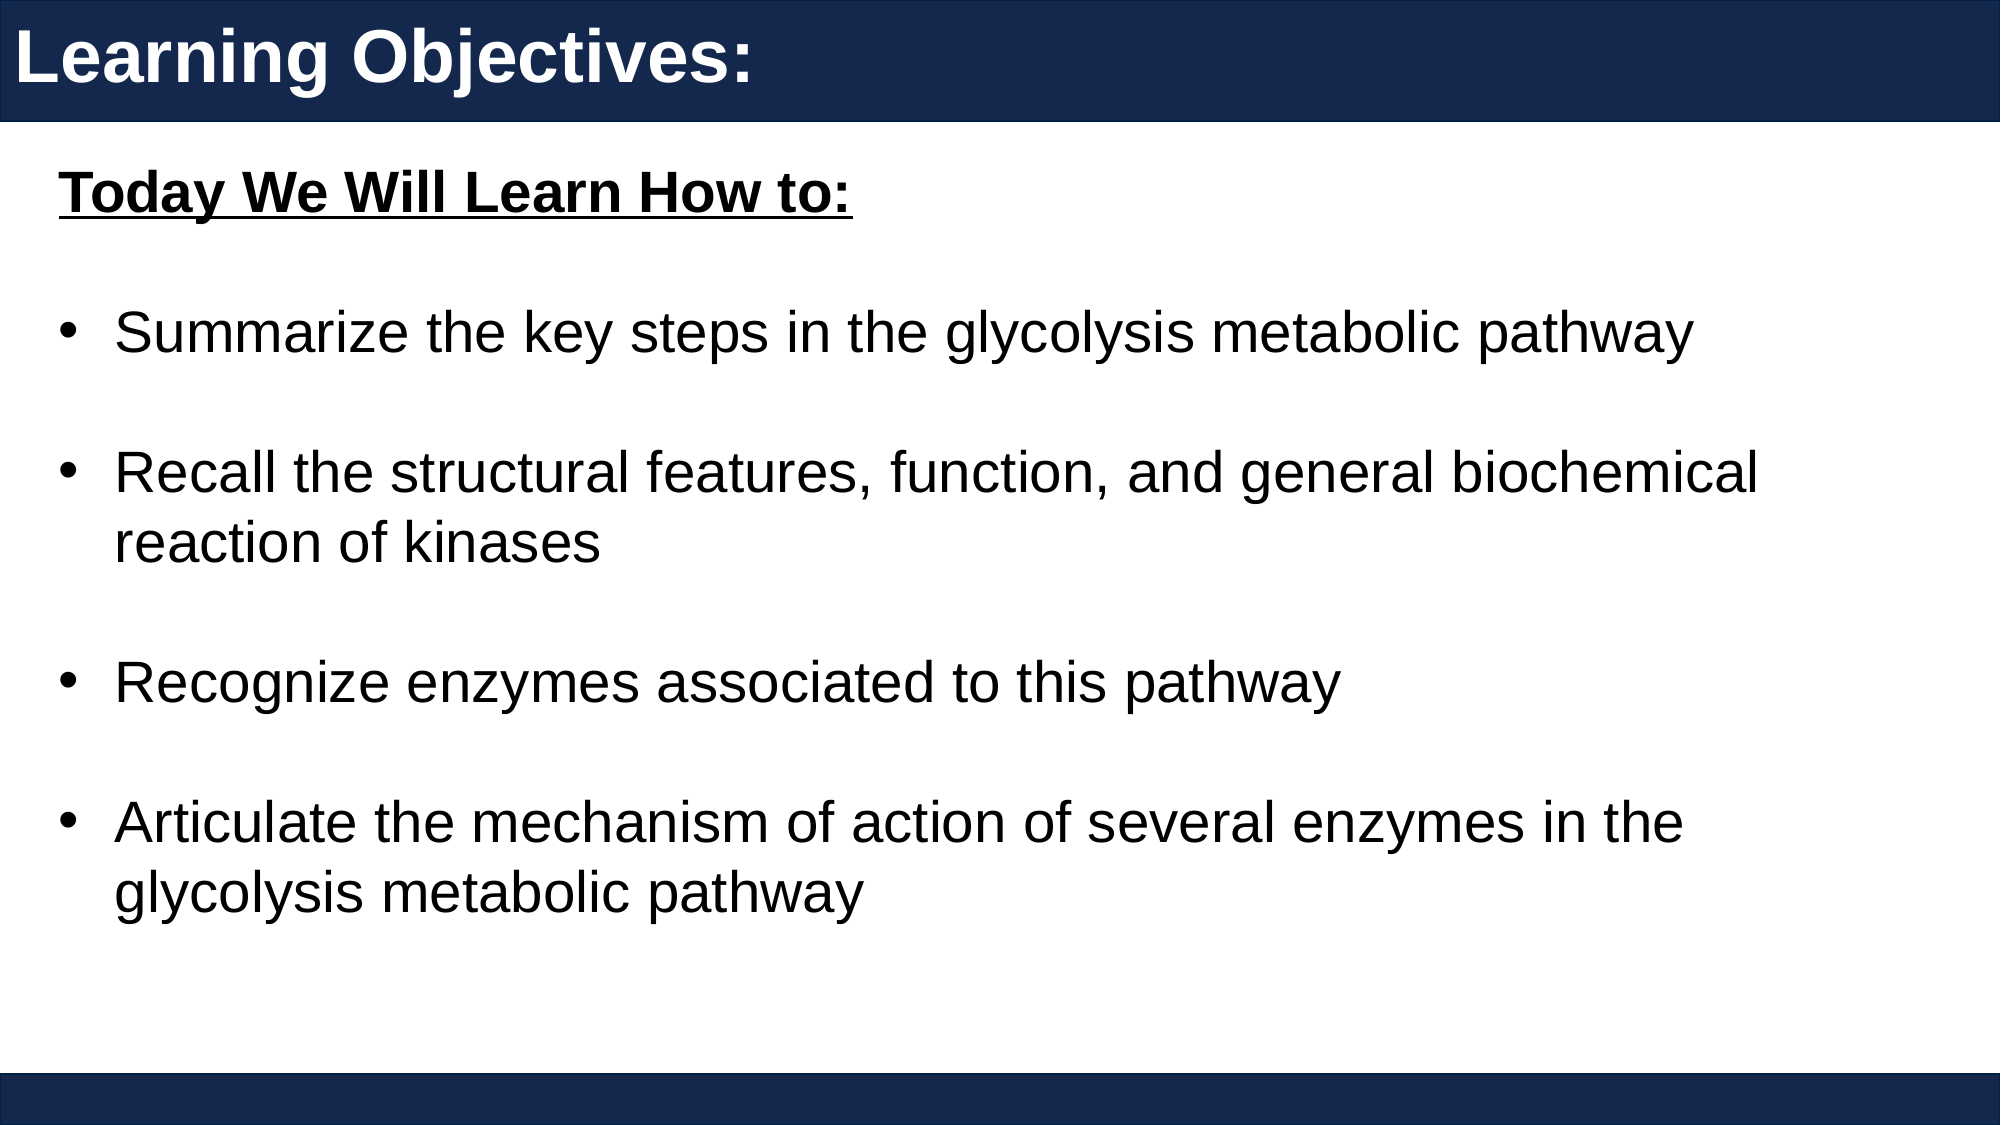

Learning Objectives:

Today We Will Learn How to:

Summarize the key steps in the glycolysis metabolic pathway

Recall the structural features, function, and general biochemical reaction of kinases

Recognize enzymes associated to this pathway

Articulate the mechanism of action of several enzymes in the glycolysis metabolic pathway